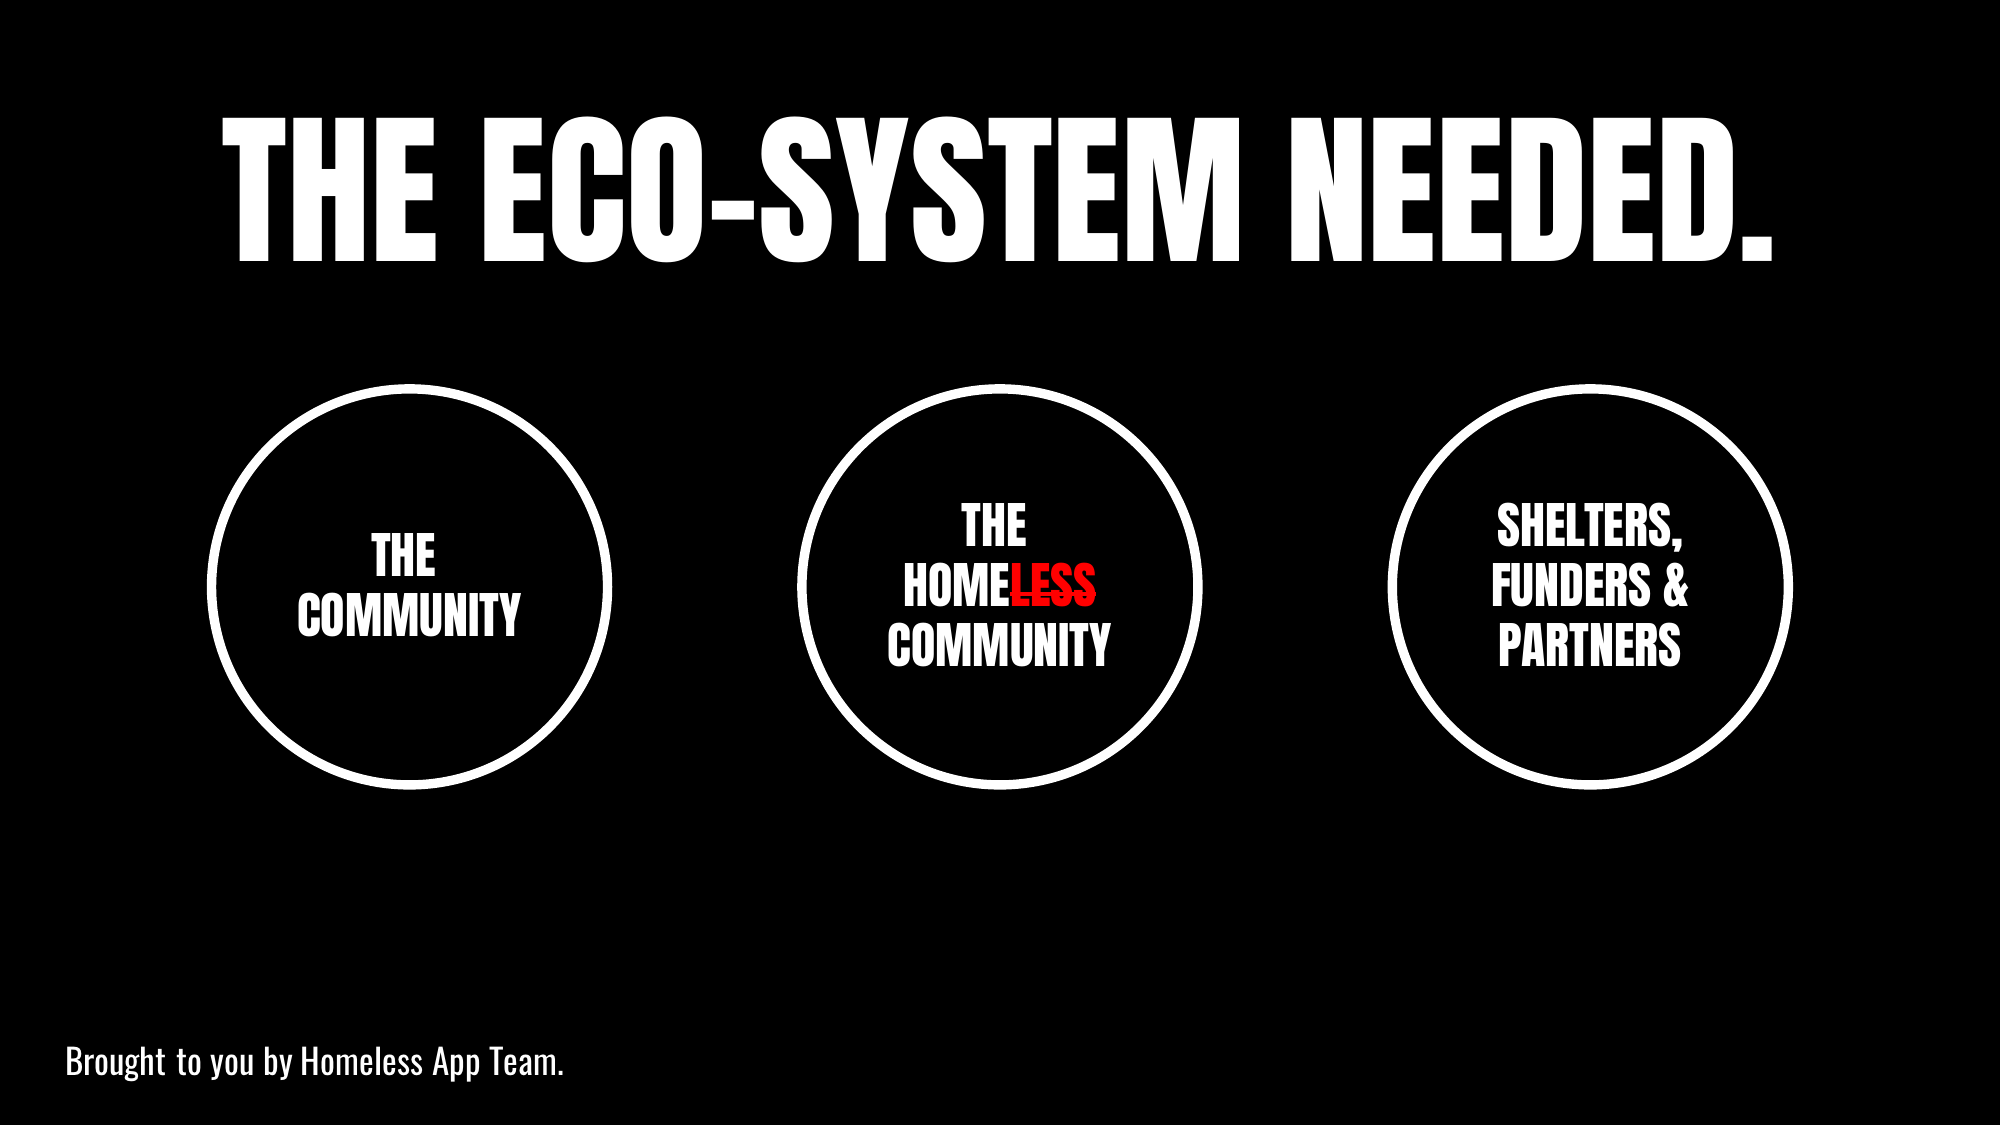

THE ECO-SYSTEM NEEDED.
THE  COMMUNITY
THE  HOMELESS COMMUNITY
SHELTERS, FUNDERS & PARTNERS